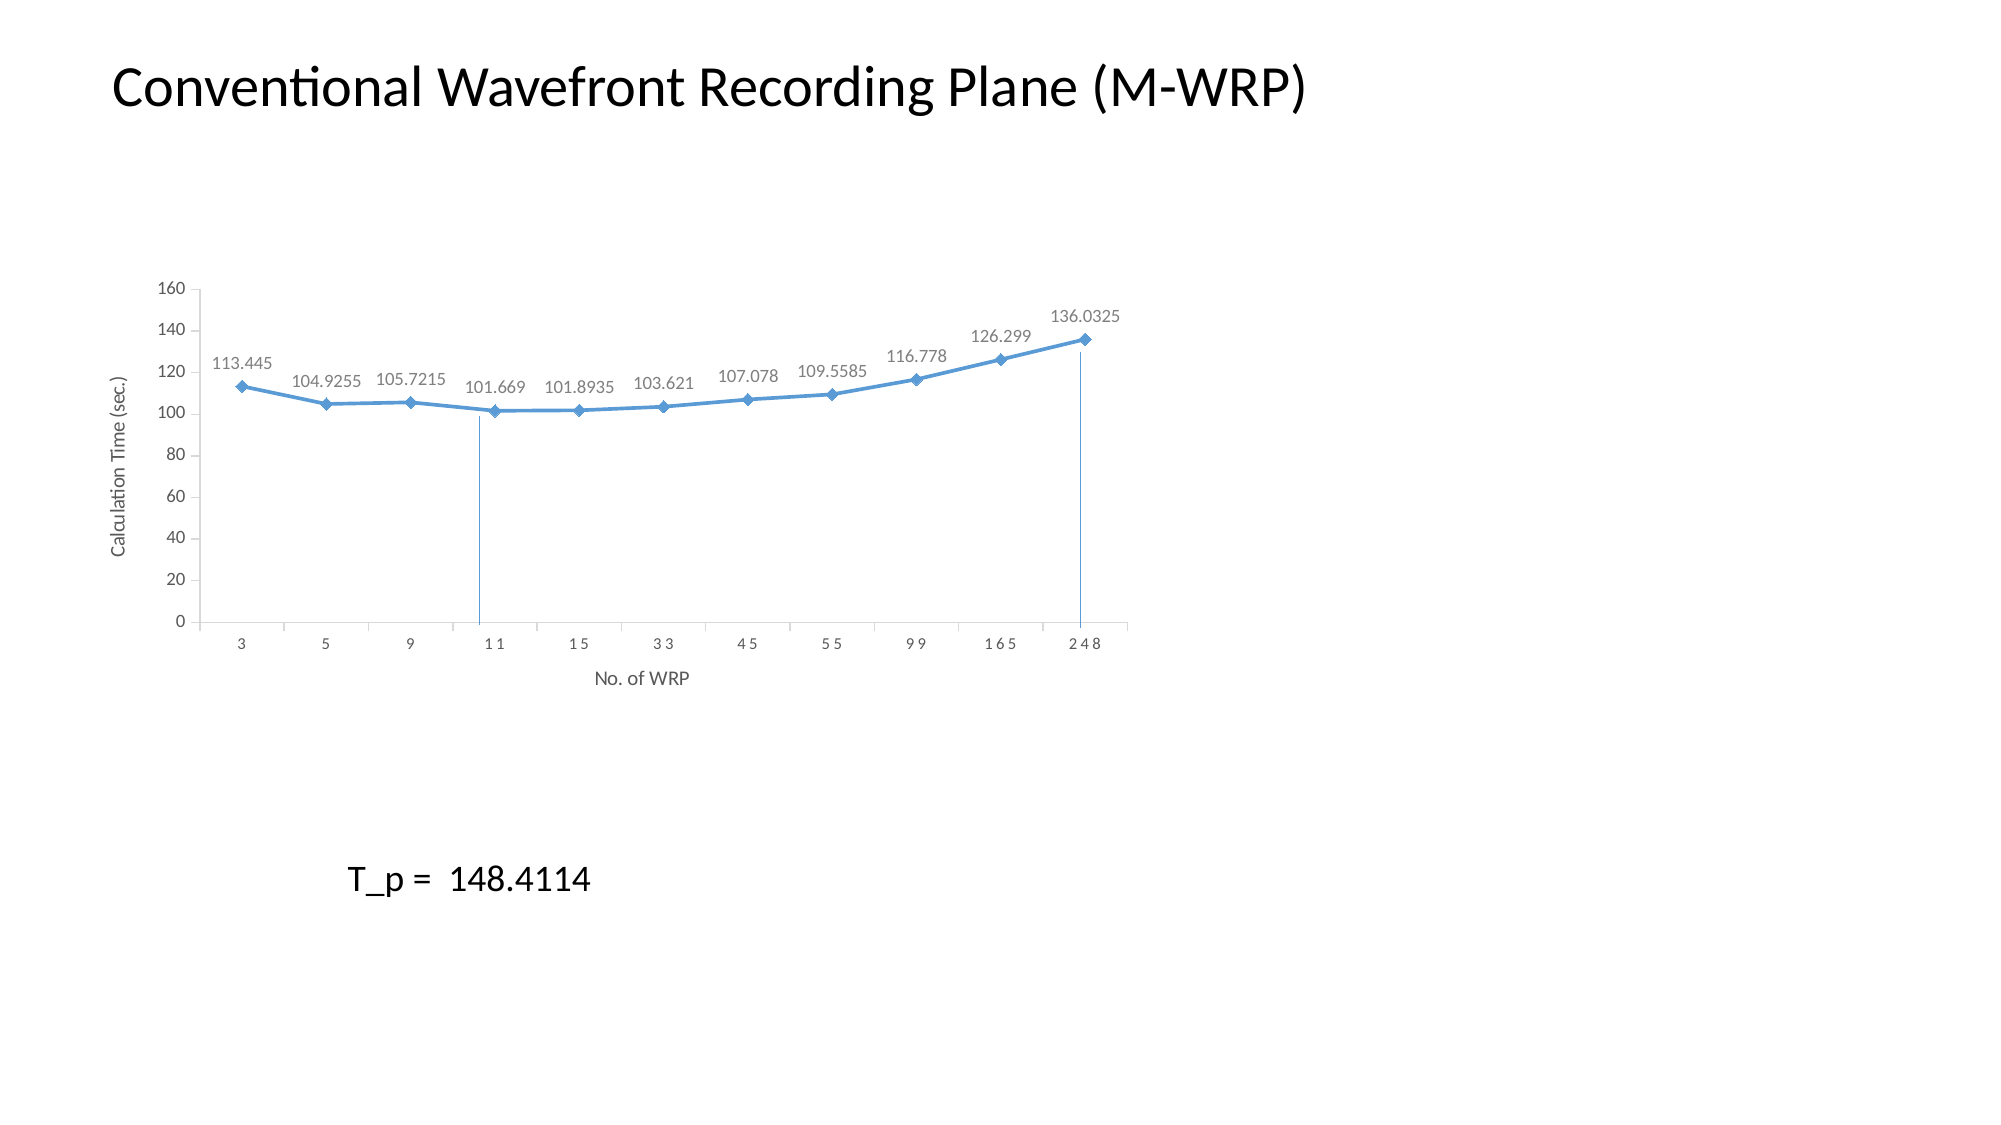

Conventional Wavefront Recording Plane (M-WRP)

### Chart

| Category |  |
|---|---|
| 3 | 113.445 |
| 5 | 104.9255 |
| 9 | 105.72149999999999 |
| 11 | 101.669 |
| 15 | 101.8935 |
| 33 | 103.621 |
| 45 | 107.078 |
| 55 | 109.5585 |
| 99 | 116.77799999999999 |
| 165 | 126.29899999999999 |
| 248 | 136.0325 |
T_p =  148.4114